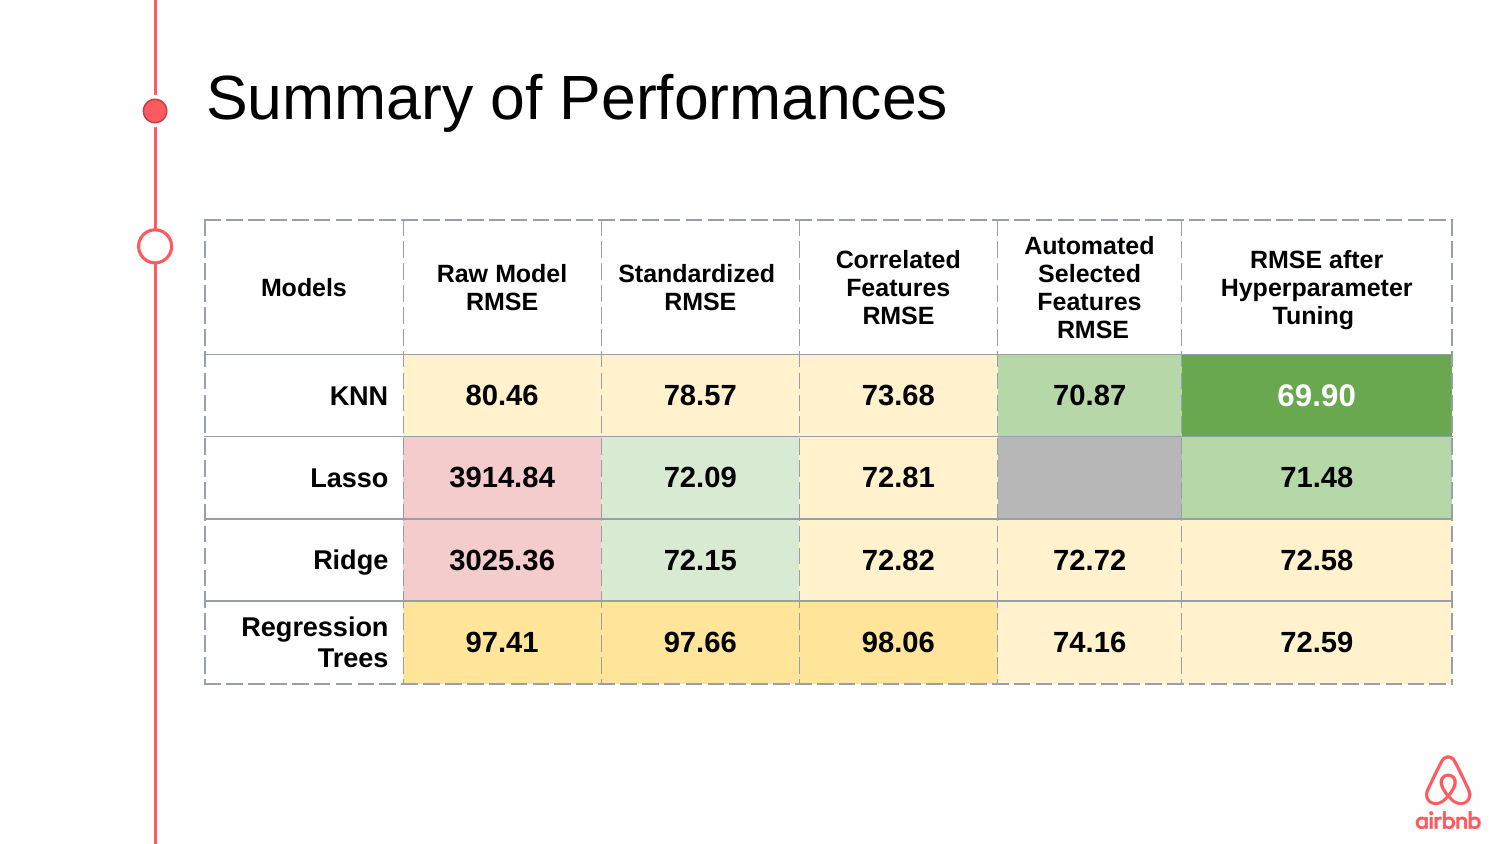

# Summary of Performances
| Models | Raw Model RMSE | Standardized RMSE | Correlated Features RMSE | Automated Selected Features RMSE | RMSE after Hyperparameter Tuning |
| --- | --- | --- | --- | --- | --- |
| KNN | 80.46 | 78.57 | 73.68 | 70.87 | 69.90 |
| Lasso | 3914.84 | 72.09 | 72.81 |  | 71.48 |
| Ridge | 3025.36 | 72.15 | 72.82 | 72.72 | 72.58 |
| Regression Trees | 97.41 | 97.66 | 98.06 | 74.16 | 72.59 |